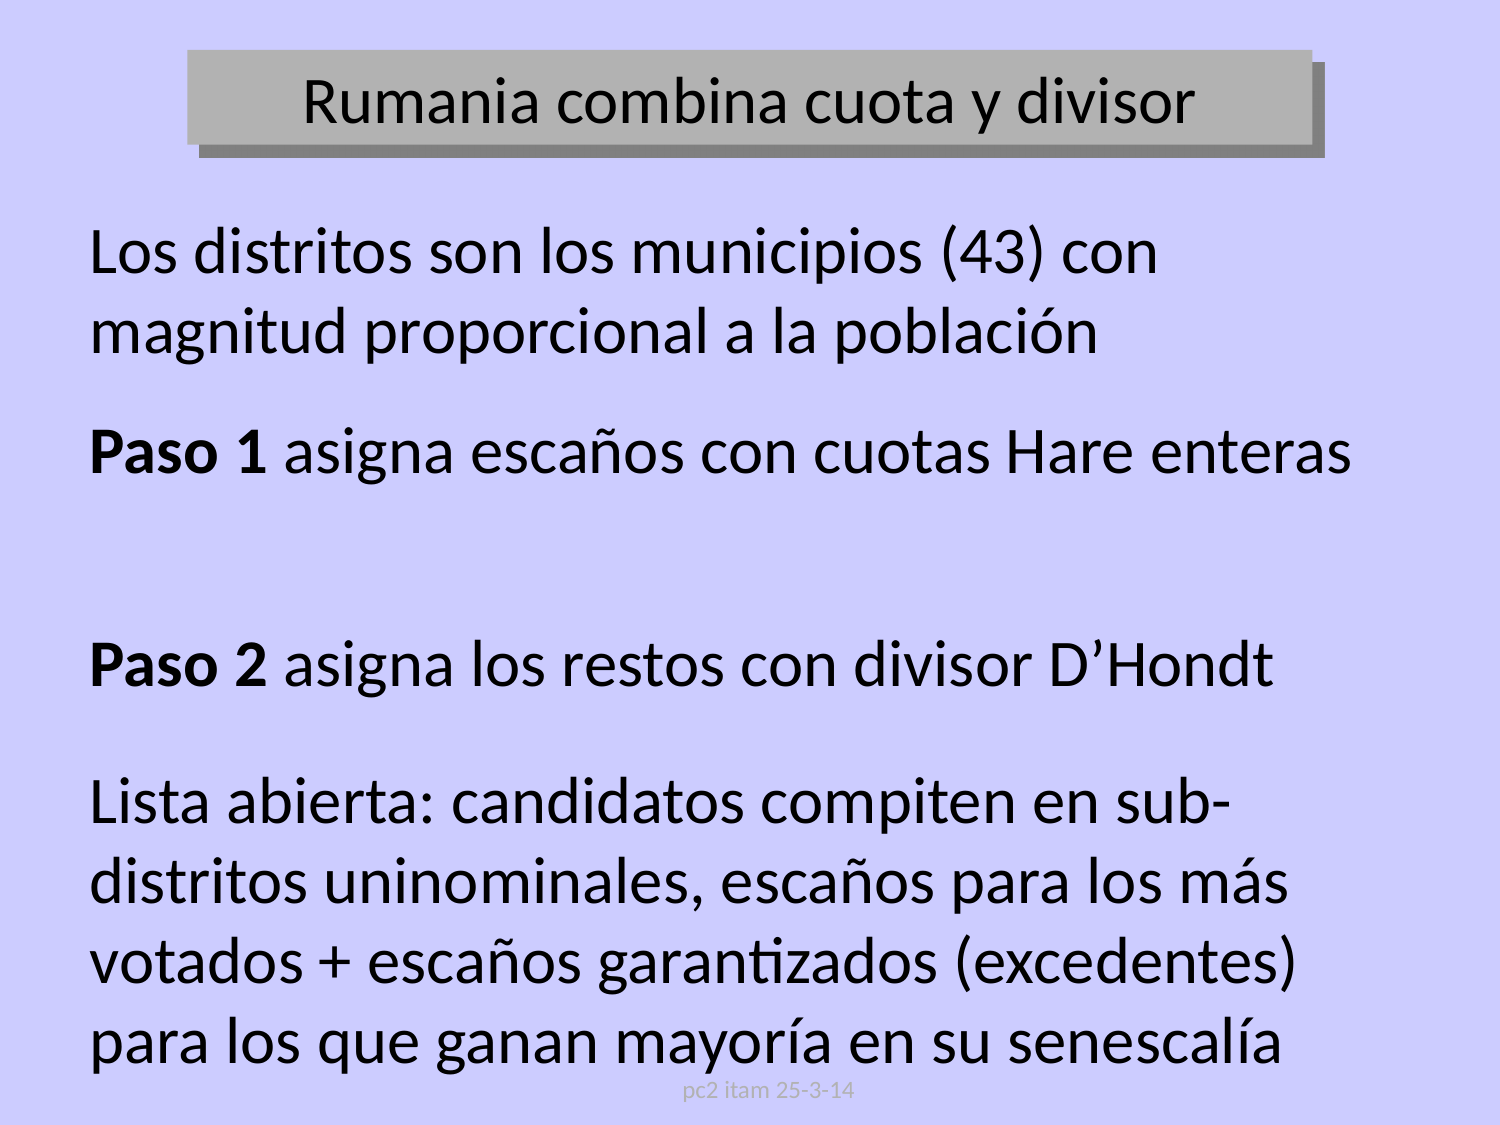

Rumania combina cuota y divisor
Los distritos son los municipios (43) con magnitud proporcional a la población
Paso 1 asigna escaños con cuotas Hare enteras
Paso 2 asigna los restos con divisor D’Hondt
Lista abierta: candidatos compiten en sub-distritos uninominales, escaños para los más votados + escaños garantizados (excedentes) para los que ganan mayoría en su senescalía